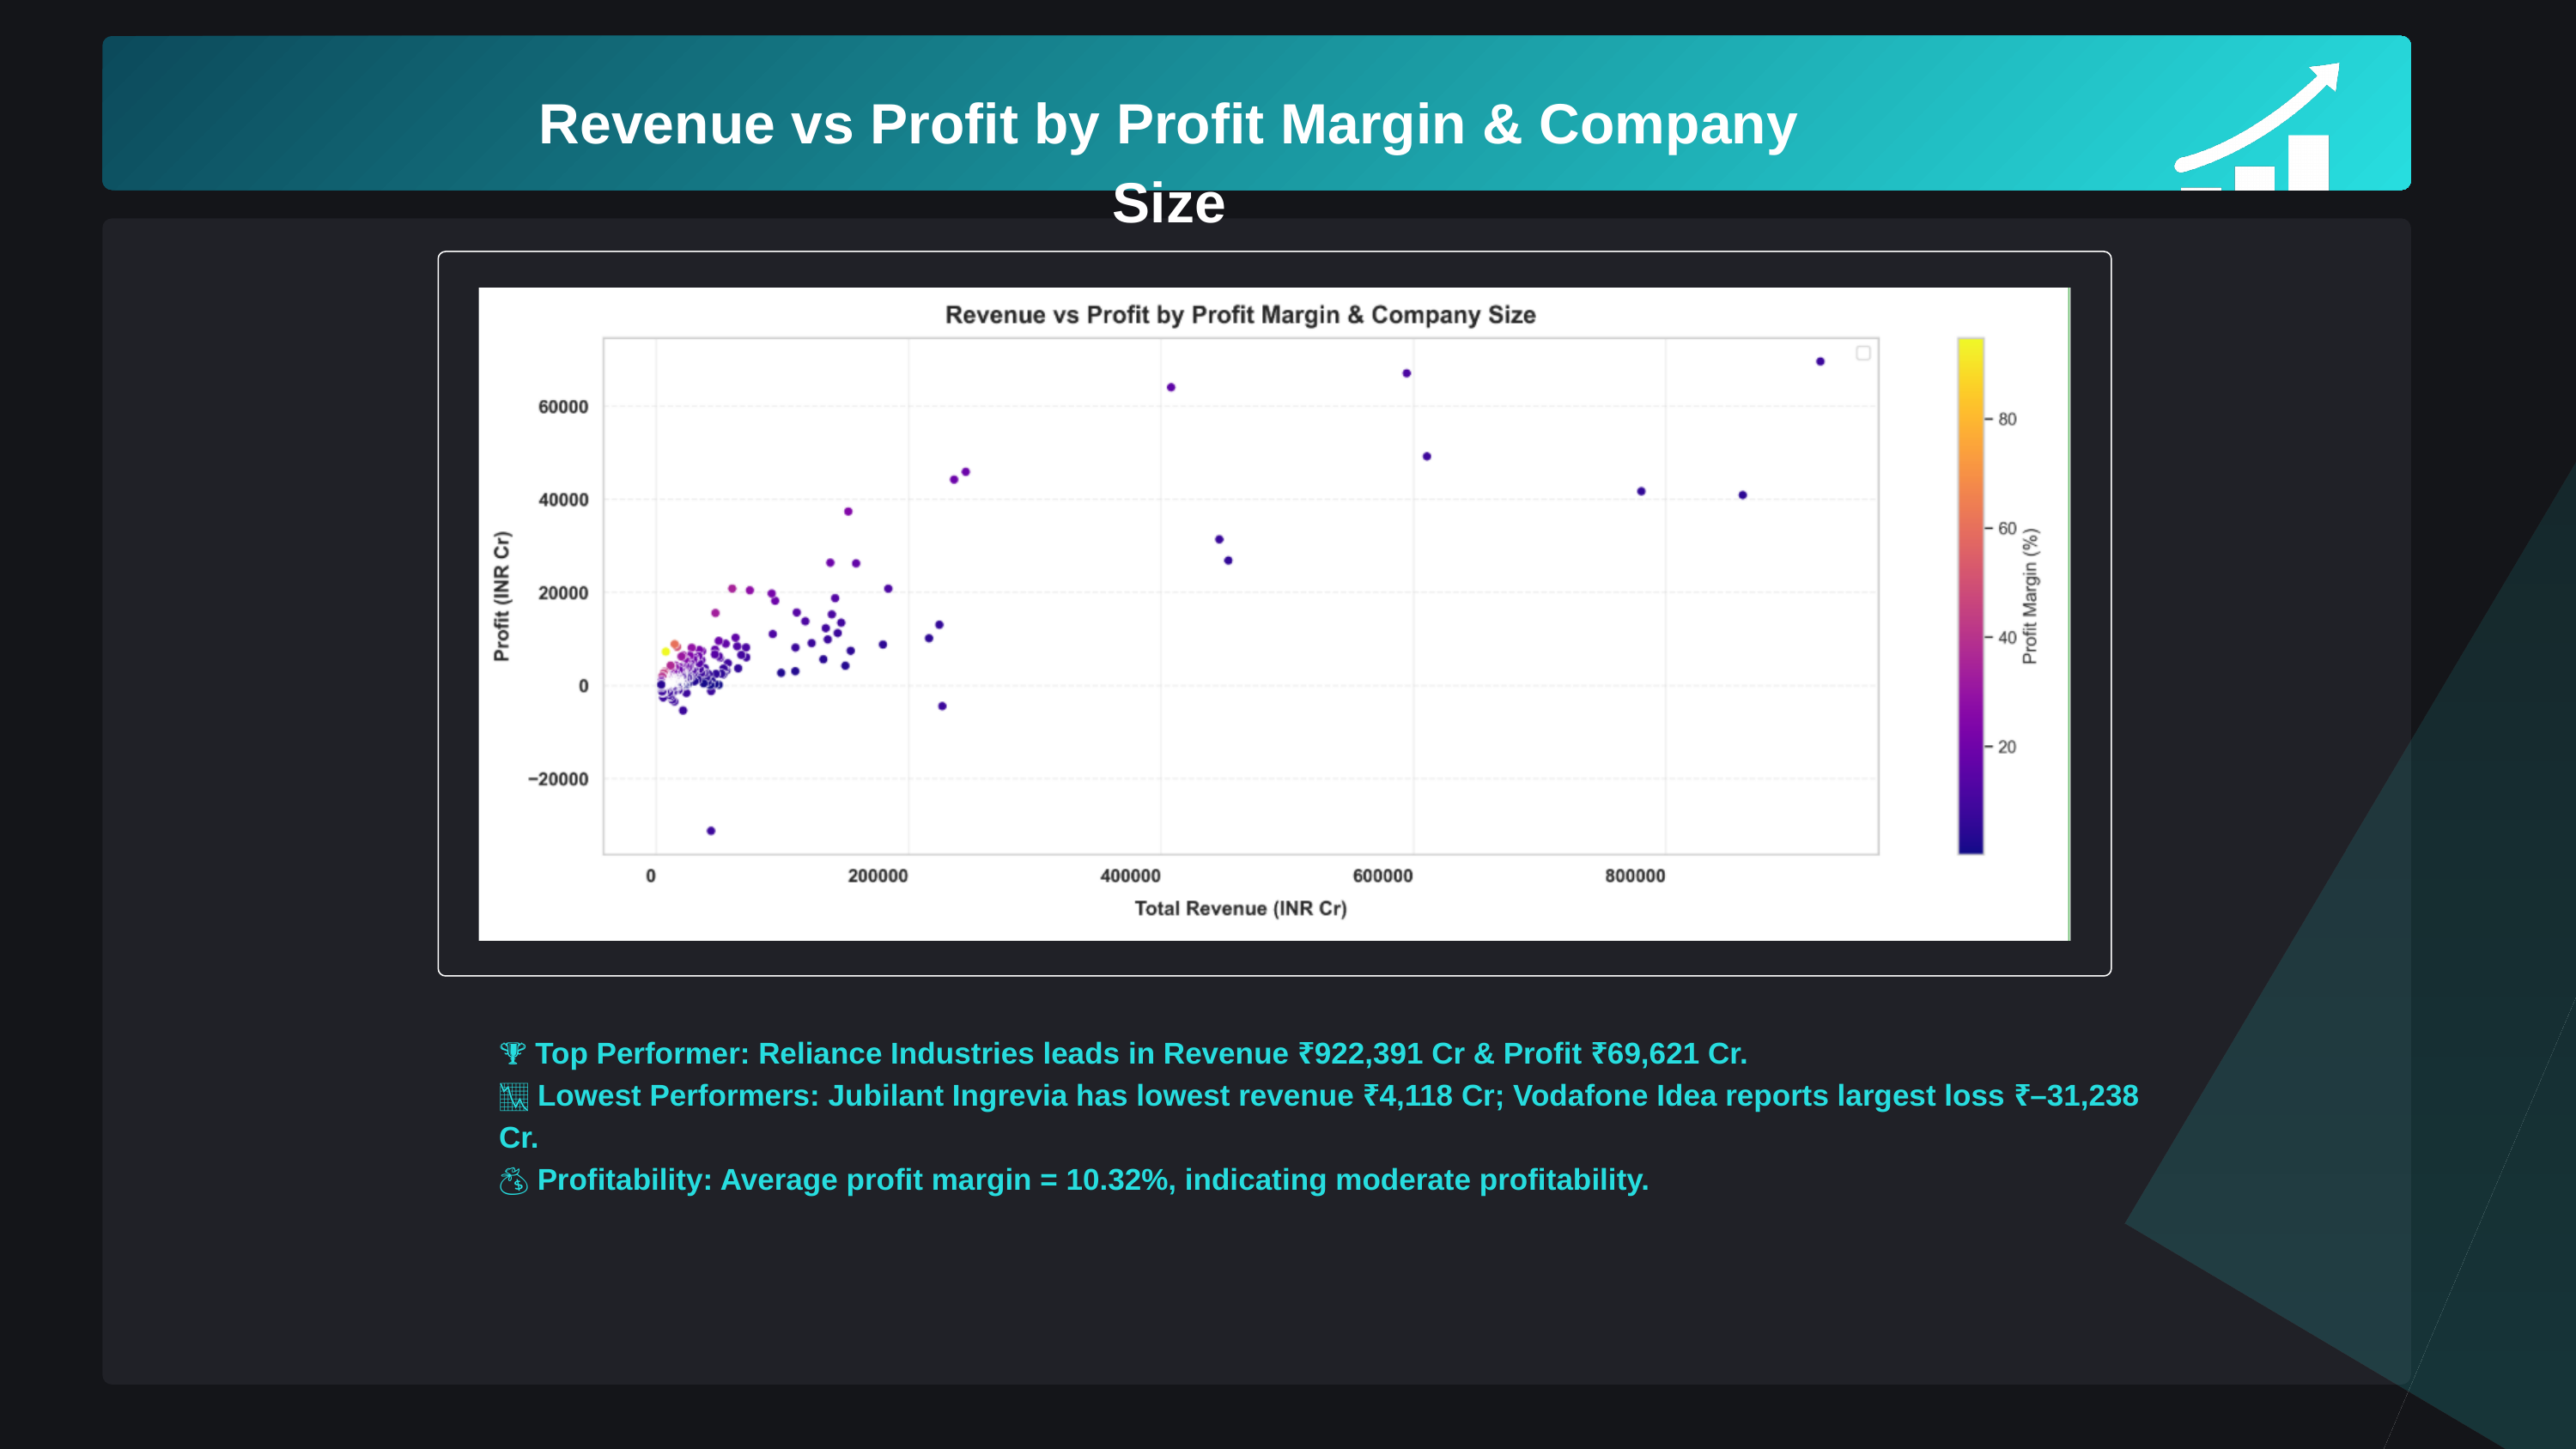

Revenue vs Profit by Profit Margin & Company Size

🏆 Top Performer: Reliance Industries leads in Revenue ₹922,391 Cr & Profit ₹69,621 Cr.
📉 Lowest Performers: Jubilant Ingrevia has lowest revenue ₹4,118 Cr; Vodafone Idea reports largest loss ₹–31,238 Cr.
💰 Profitability: Average profit margin = 10.32%, indicating moderate profitability.